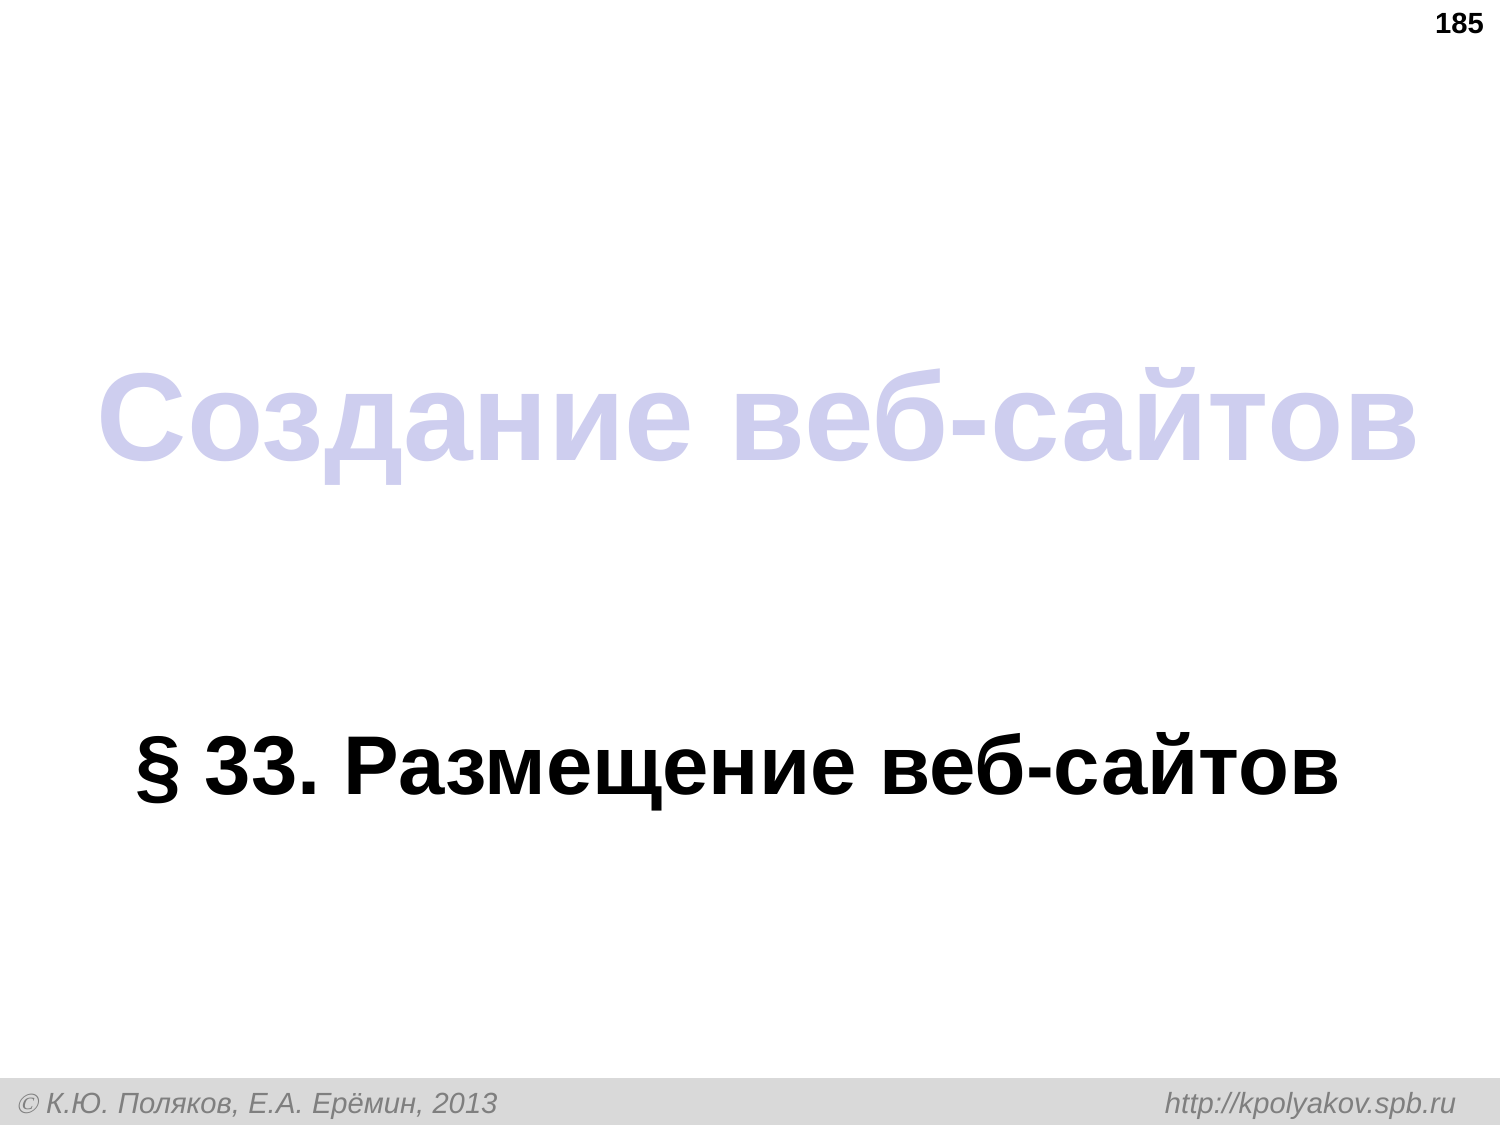

185
# Создание веб-сайтов
§ 33. Размещение веб-сайтов